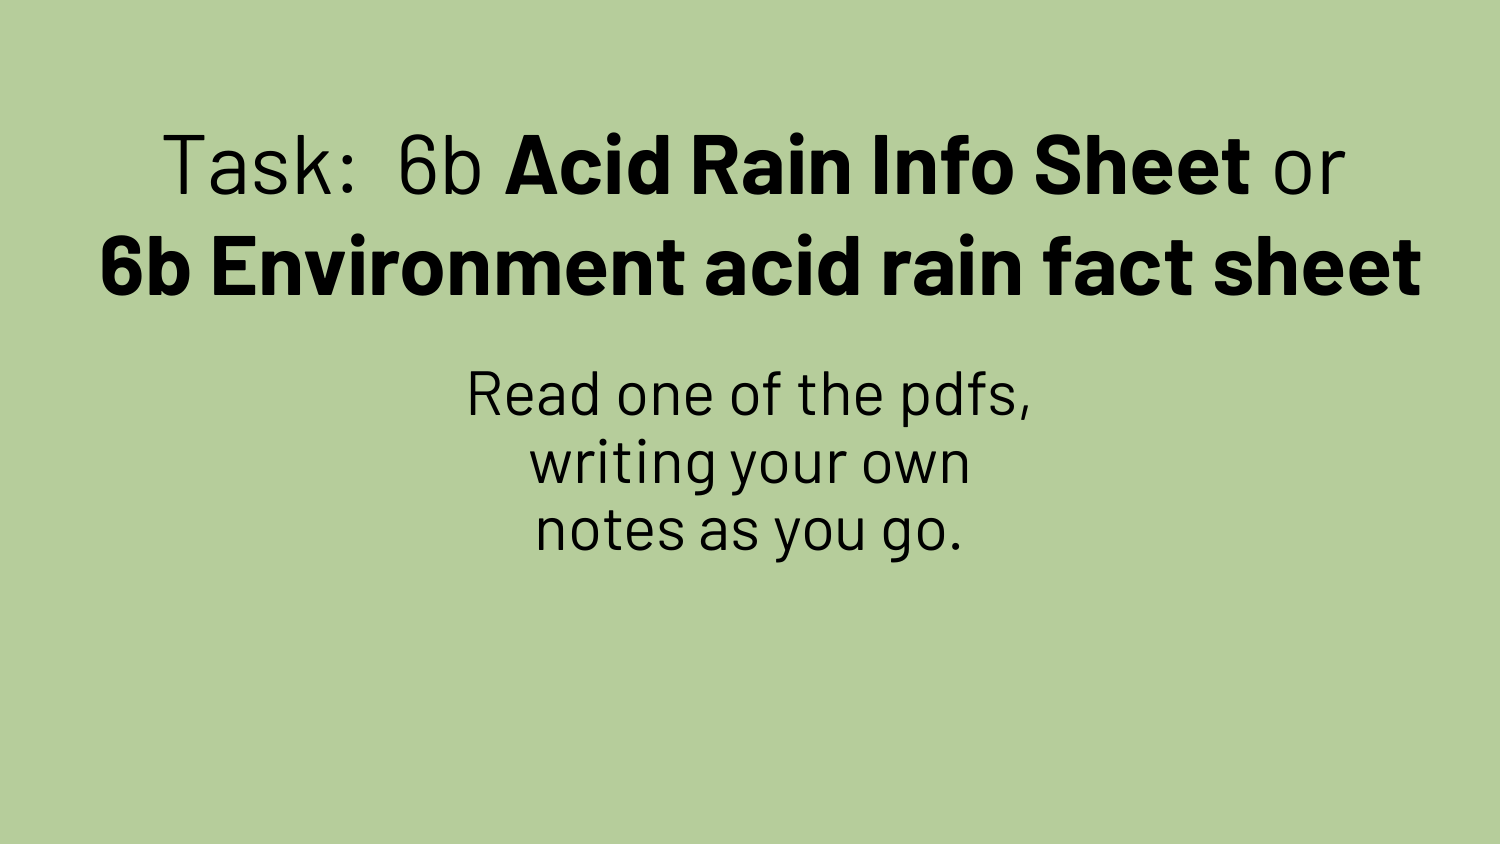

Task:  6b Acid Rain Info Sheet or
6b Environment acid rain fact sheet
Read one of the pdfs, writing your own notes as you go.